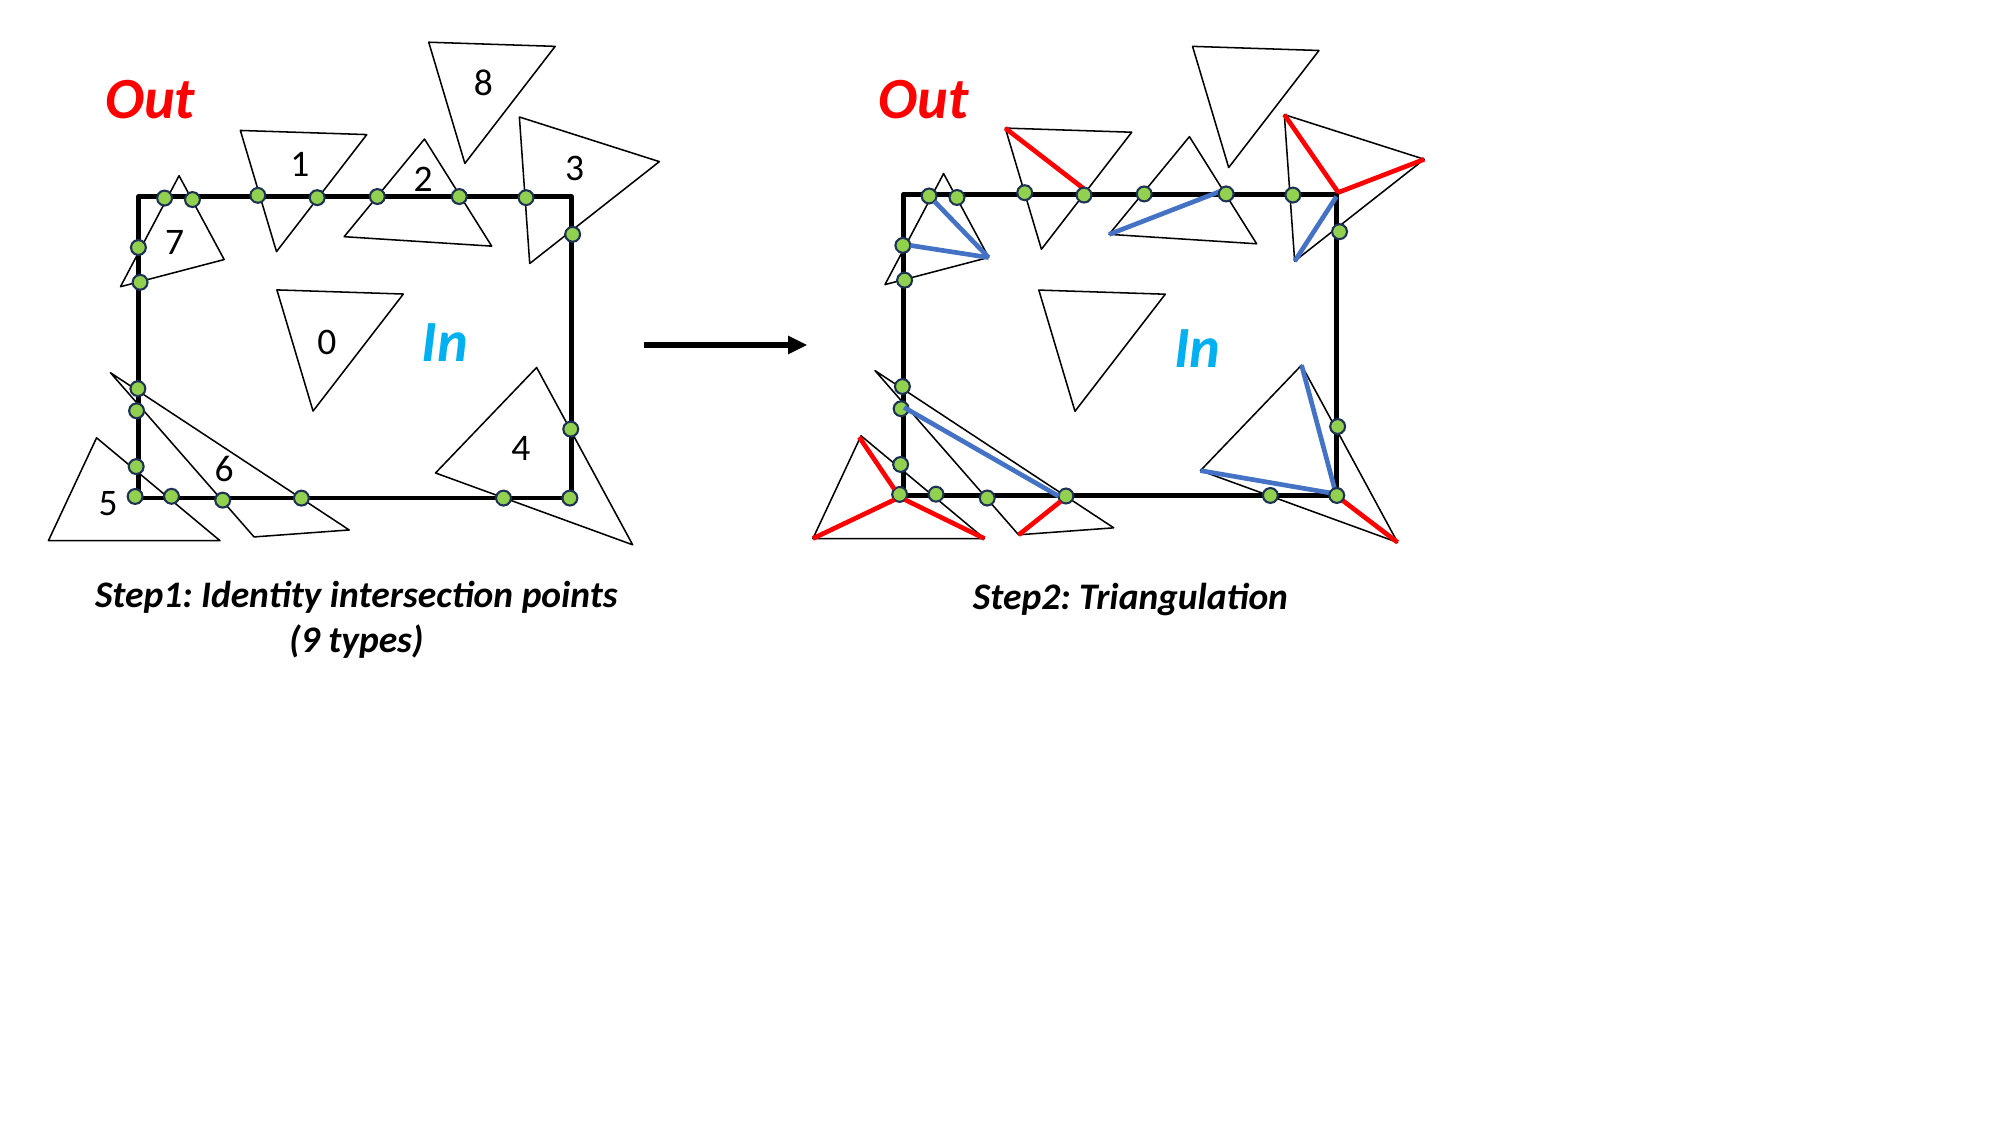

8
Out
In
Out
In

1
3

2

7

0

6

4

5

Step1: Identity intersection points
(9 types)
Step2: Triangulation